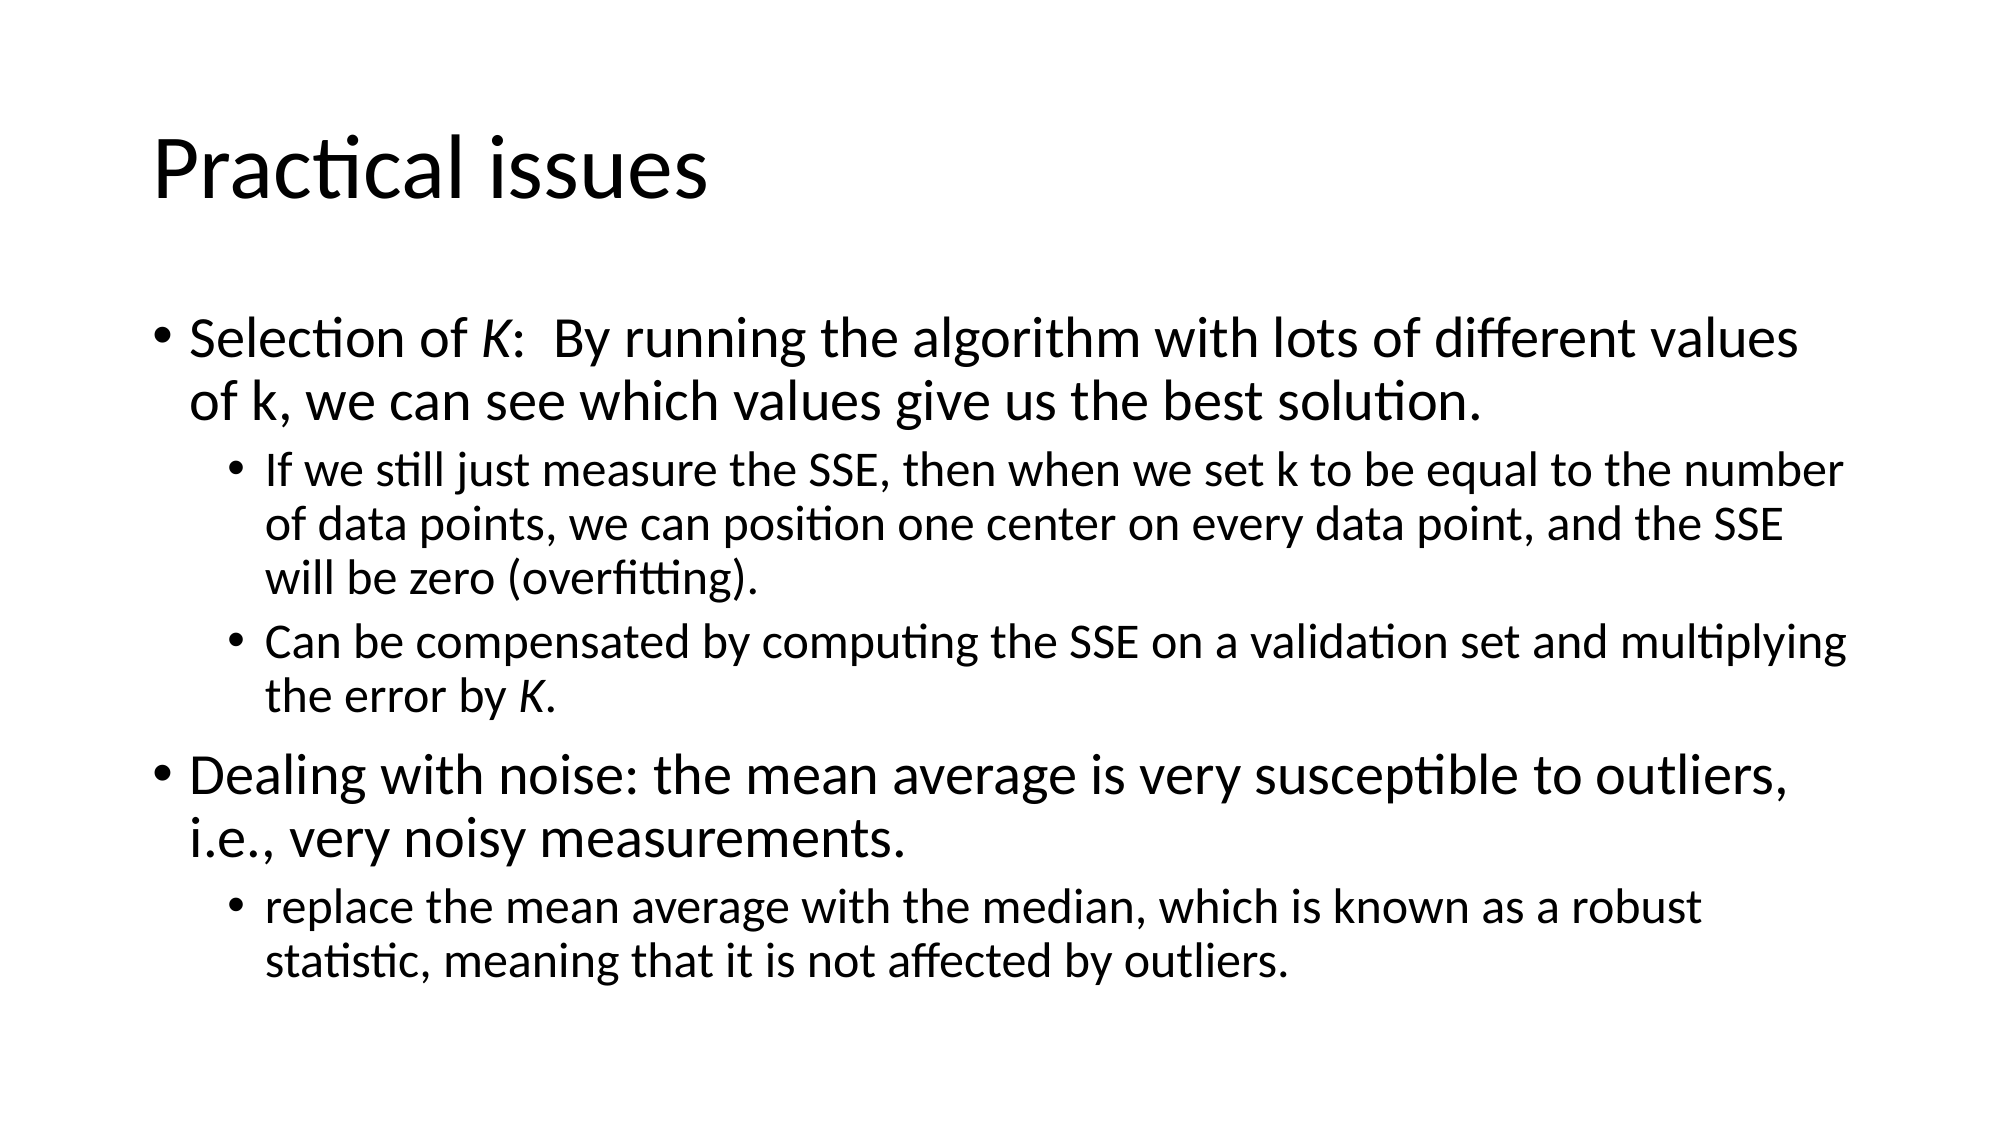

# Practical issues
Selection of K:  By running the algorithm with lots of different values of k, we can see which values give us the best solution.
If we still just measure the SSE, then when we set k to be equal to the number of data points, we can position one center on every data point, and the SSE will be zero (overfitting).
Can be compensated by computing the SSE on a validation set and multiplying the error by K.
Dealing with noise: the mean average is very susceptible to outliers, i.e., very noisy measurements.
replace the mean average with the median, which is known as a robust statistic, meaning that it is not affected by outliers.